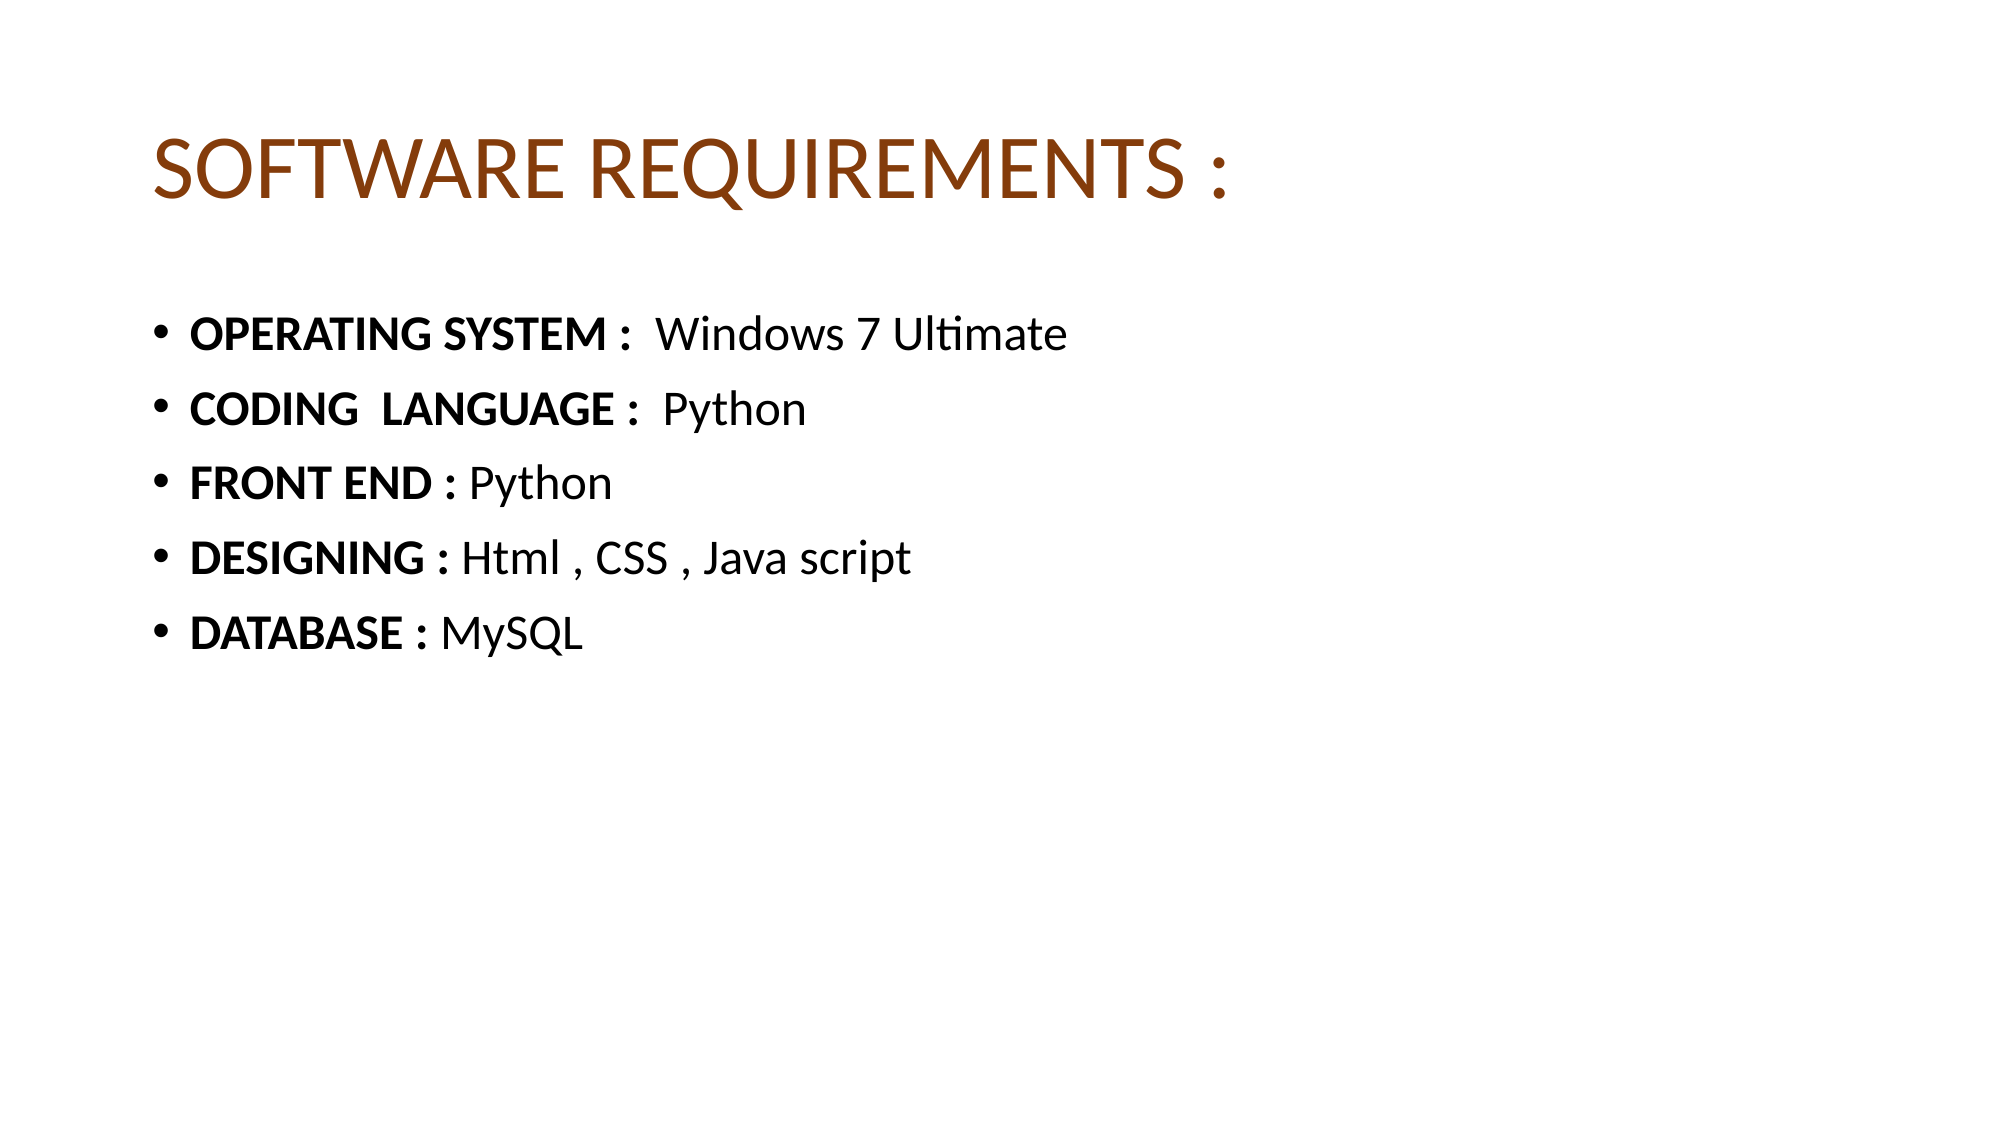

# SOFTWARE REQUIREMENTS :
OPERATING SYSTEM :  Windows 7 Ultimate
CODING  LANGUAGE :  Python
FRONT END : Python
DESIGNING : Html , CSS , Java script
DATABASE : MySQL